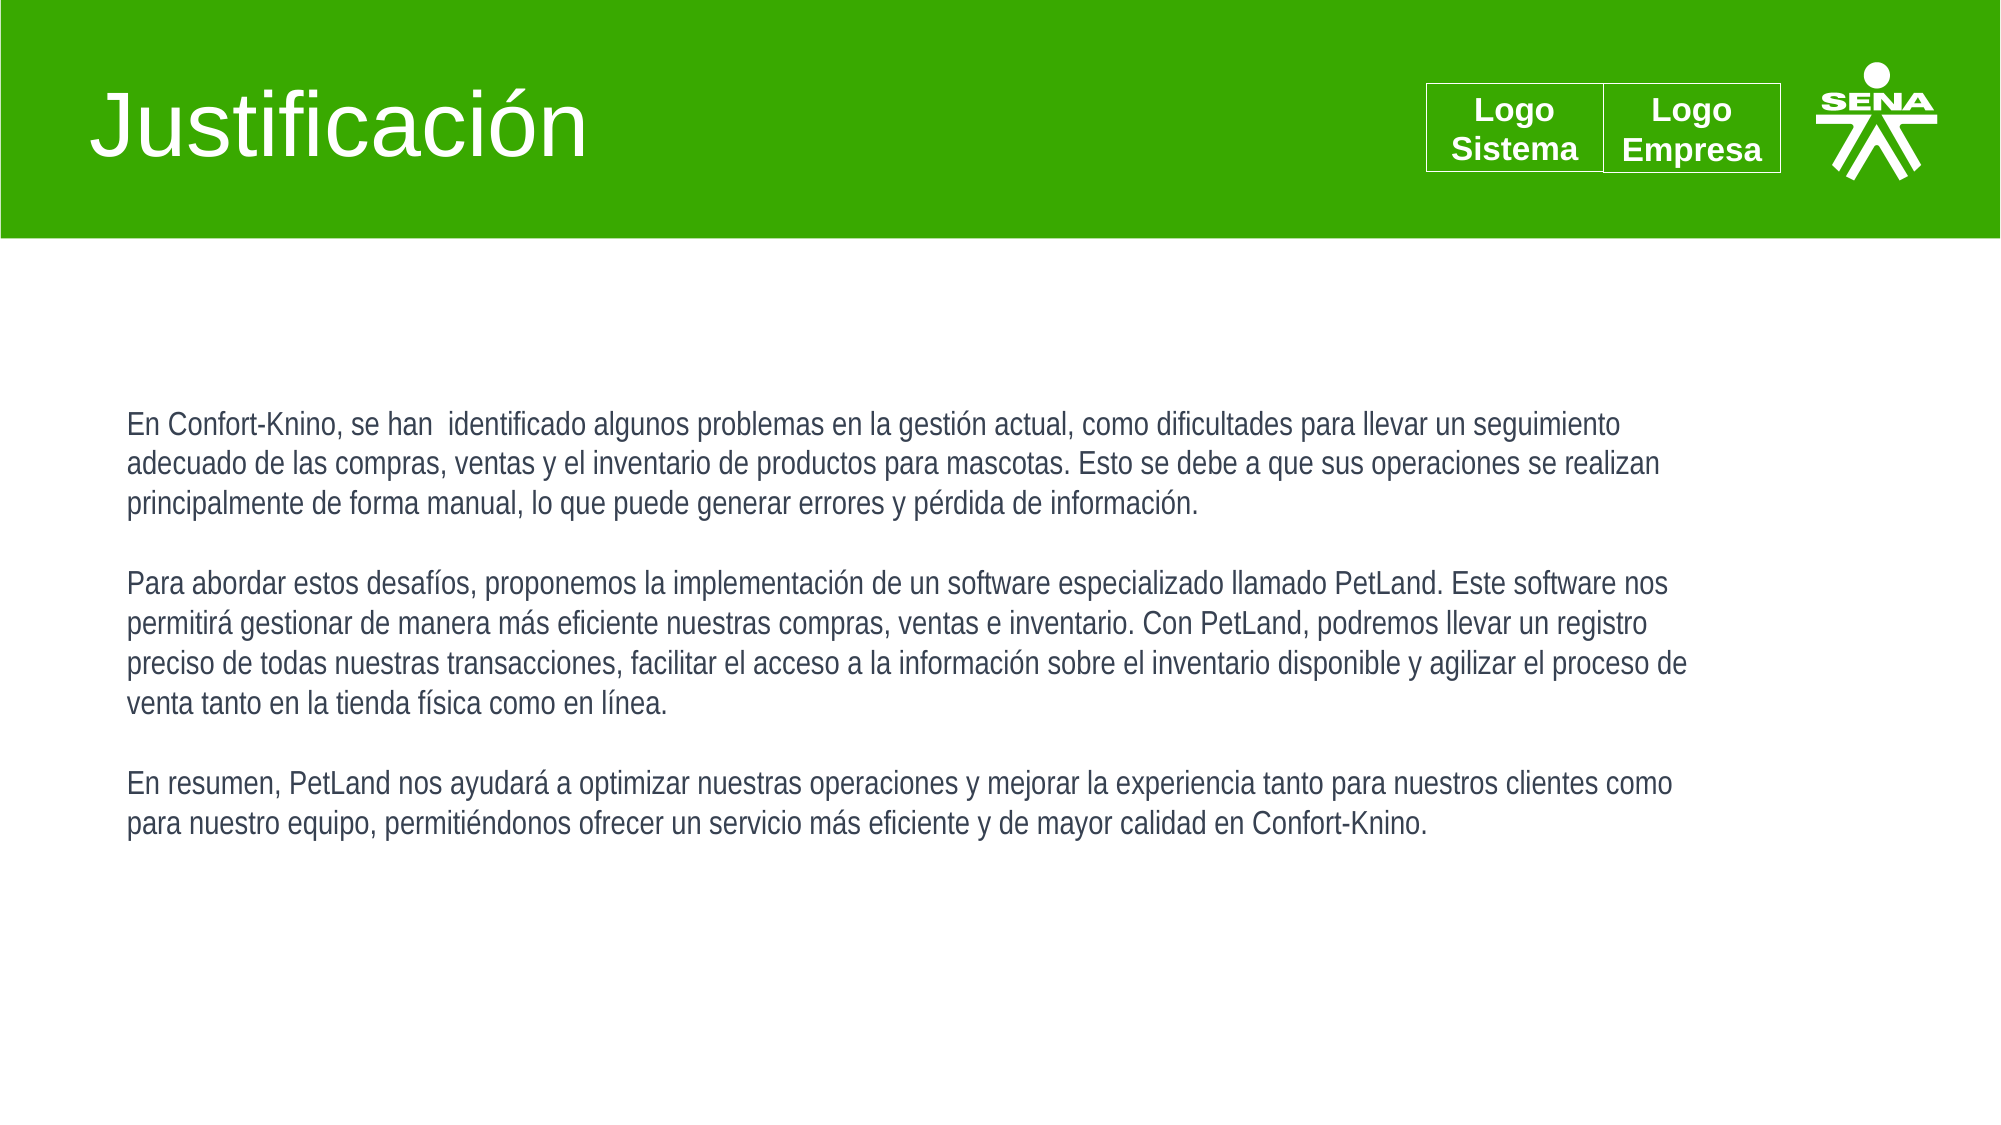

# Justificación
Logo Sistema
Logo Empresa

En Confort-Knino, se han  identificado algunos problemas en la gestión actual, como dificultades para llevar un seguimiento adecuado de las compras, ventas y el inventario de productos para mascotas. Esto se debe a que sus operaciones se realizan principalmente de forma manual, lo que puede generar errores y pérdida de información.

Para abordar estos desafíos, proponemos la implementación de un software especializado llamado PetLand. Este software nos permitirá gestionar de manera más eficiente nuestras compras, ventas e inventario. Con PetLand, podremos llevar un registro preciso de todas nuestras transacciones, facilitar el acceso a la información sobre el inventario disponible y agilizar el proceso de venta tanto en la tienda física como en línea.

En resumen, PetLand nos ayudará a optimizar nuestras operaciones y mejorar la experiencia tanto para nuestros clientes como para nuestro equipo, permitiéndonos ofrecer un servicio más eficiente y de mayor calidad en Confort-Knino.